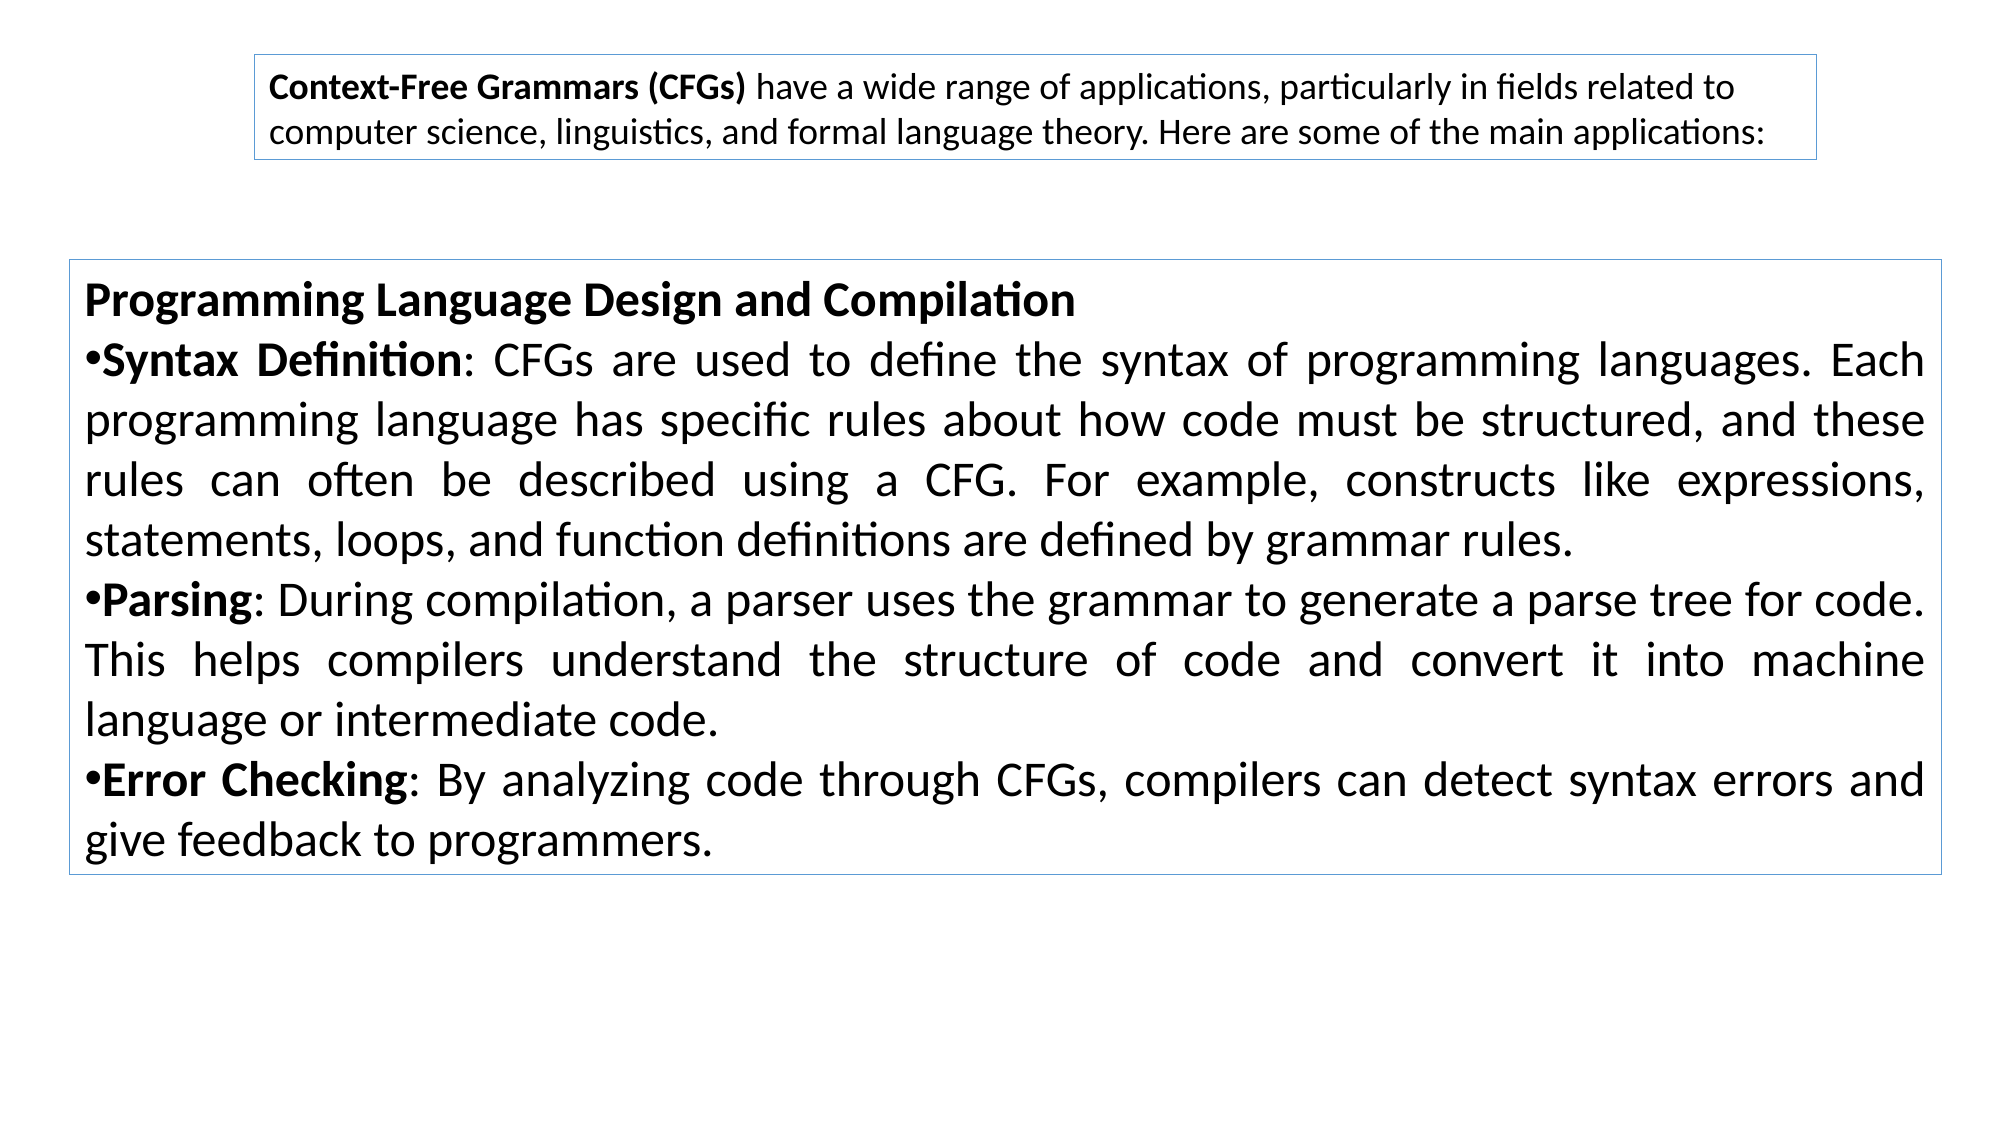

Context-Free Grammars (CFGs) have a wide range of applications, particularly in fields related to computer science, linguistics, and formal language theory. Here are some of the main applications:
Programming Language Design and Compilation
Syntax Definition: CFGs are used to define the syntax of programming languages. Each programming language has specific rules about how code must be structured, and these rules can often be described using a CFG. For example, constructs like expressions, statements, loops, and function definitions are defined by grammar rules.
Parsing: During compilation, a parser uses the grammar to generate a parse tree for code. This helps compilers understand the structure of code and convert it into machine language or intermediate code.
Error Checking: By analyzing code through CFGs, compilers can detect syntax errors and give feedback to programmers.